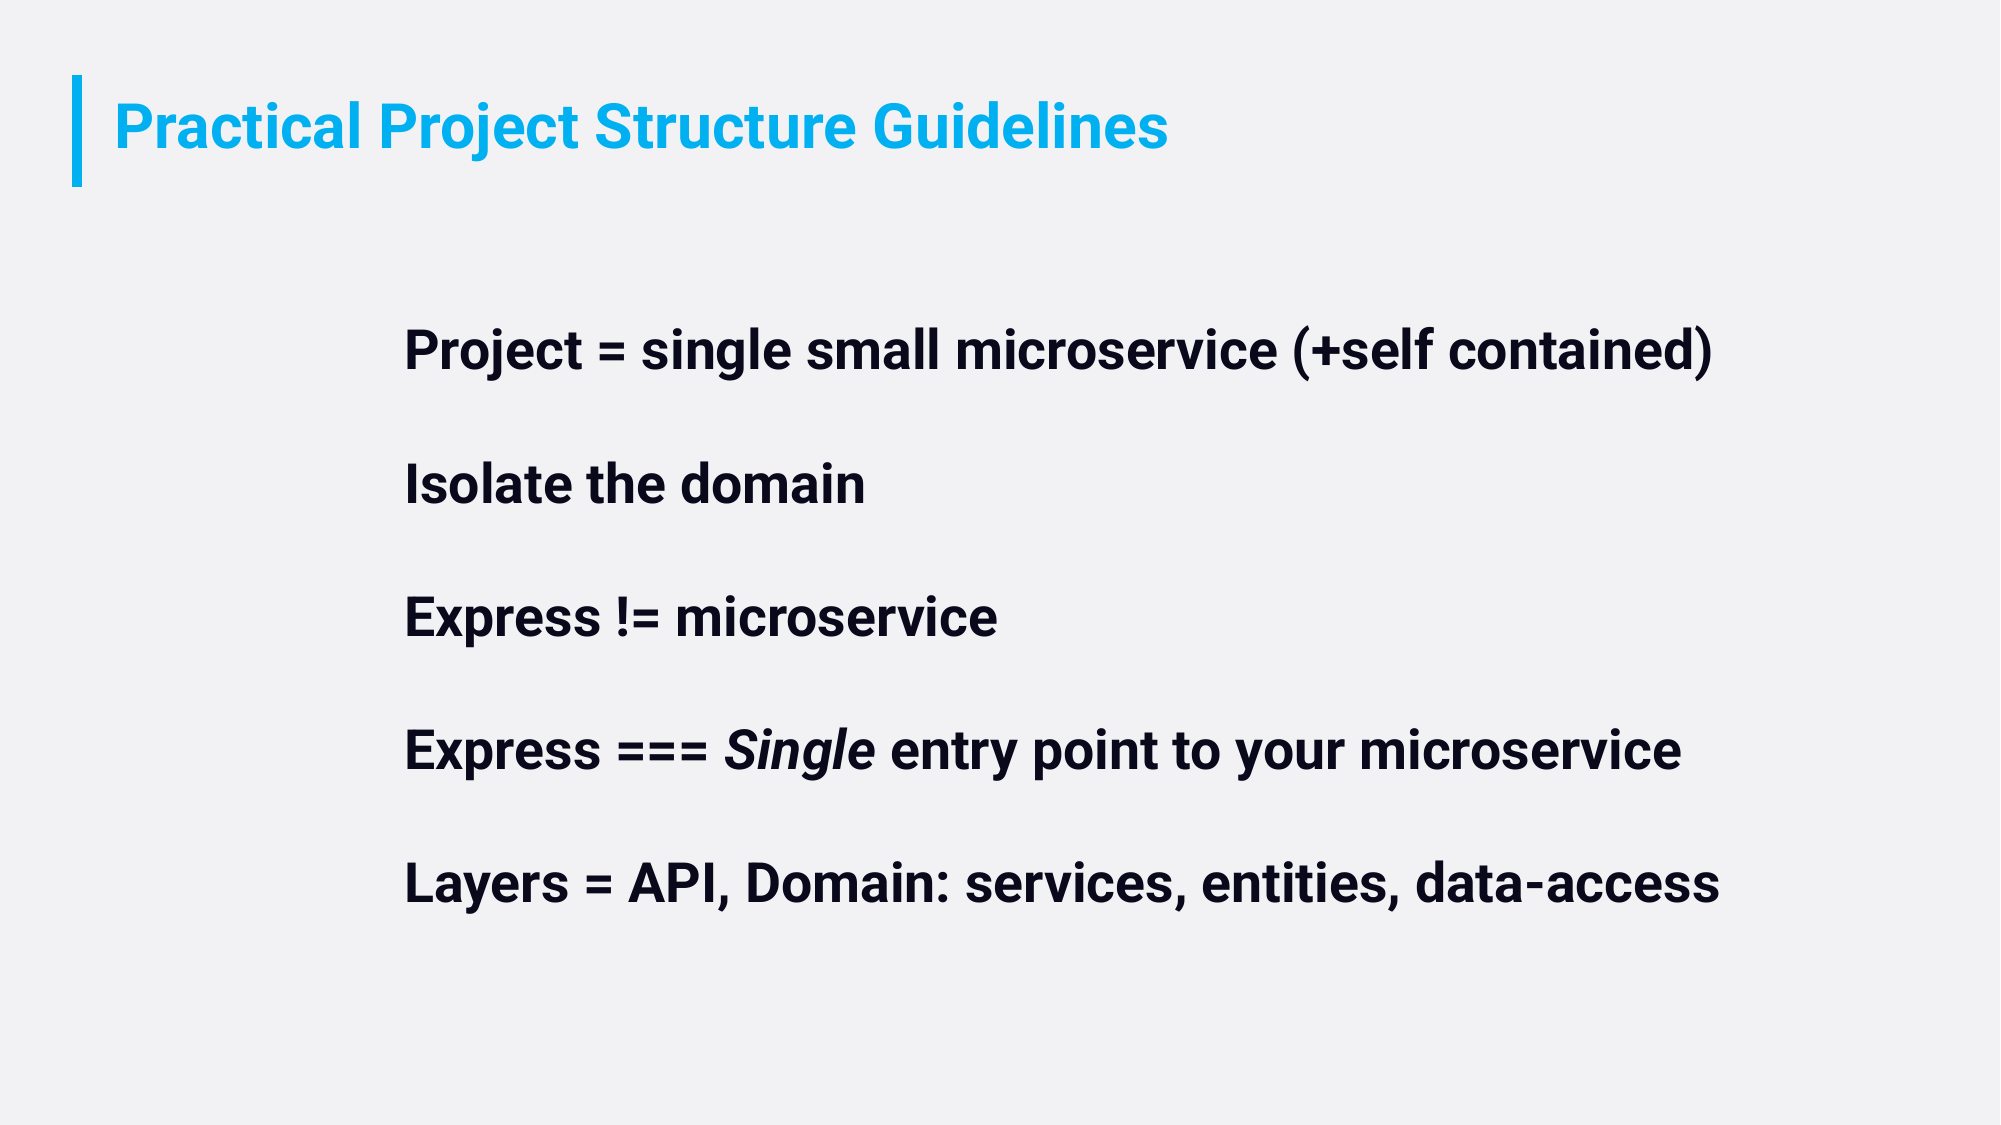

# Practical Project Structure Guidelines
Project = single small microservice (+self contained)

Isolate the domain

Express != microservice

Express === Single entry point to your microservice

Layers = API, Domain: services, entities, data-access